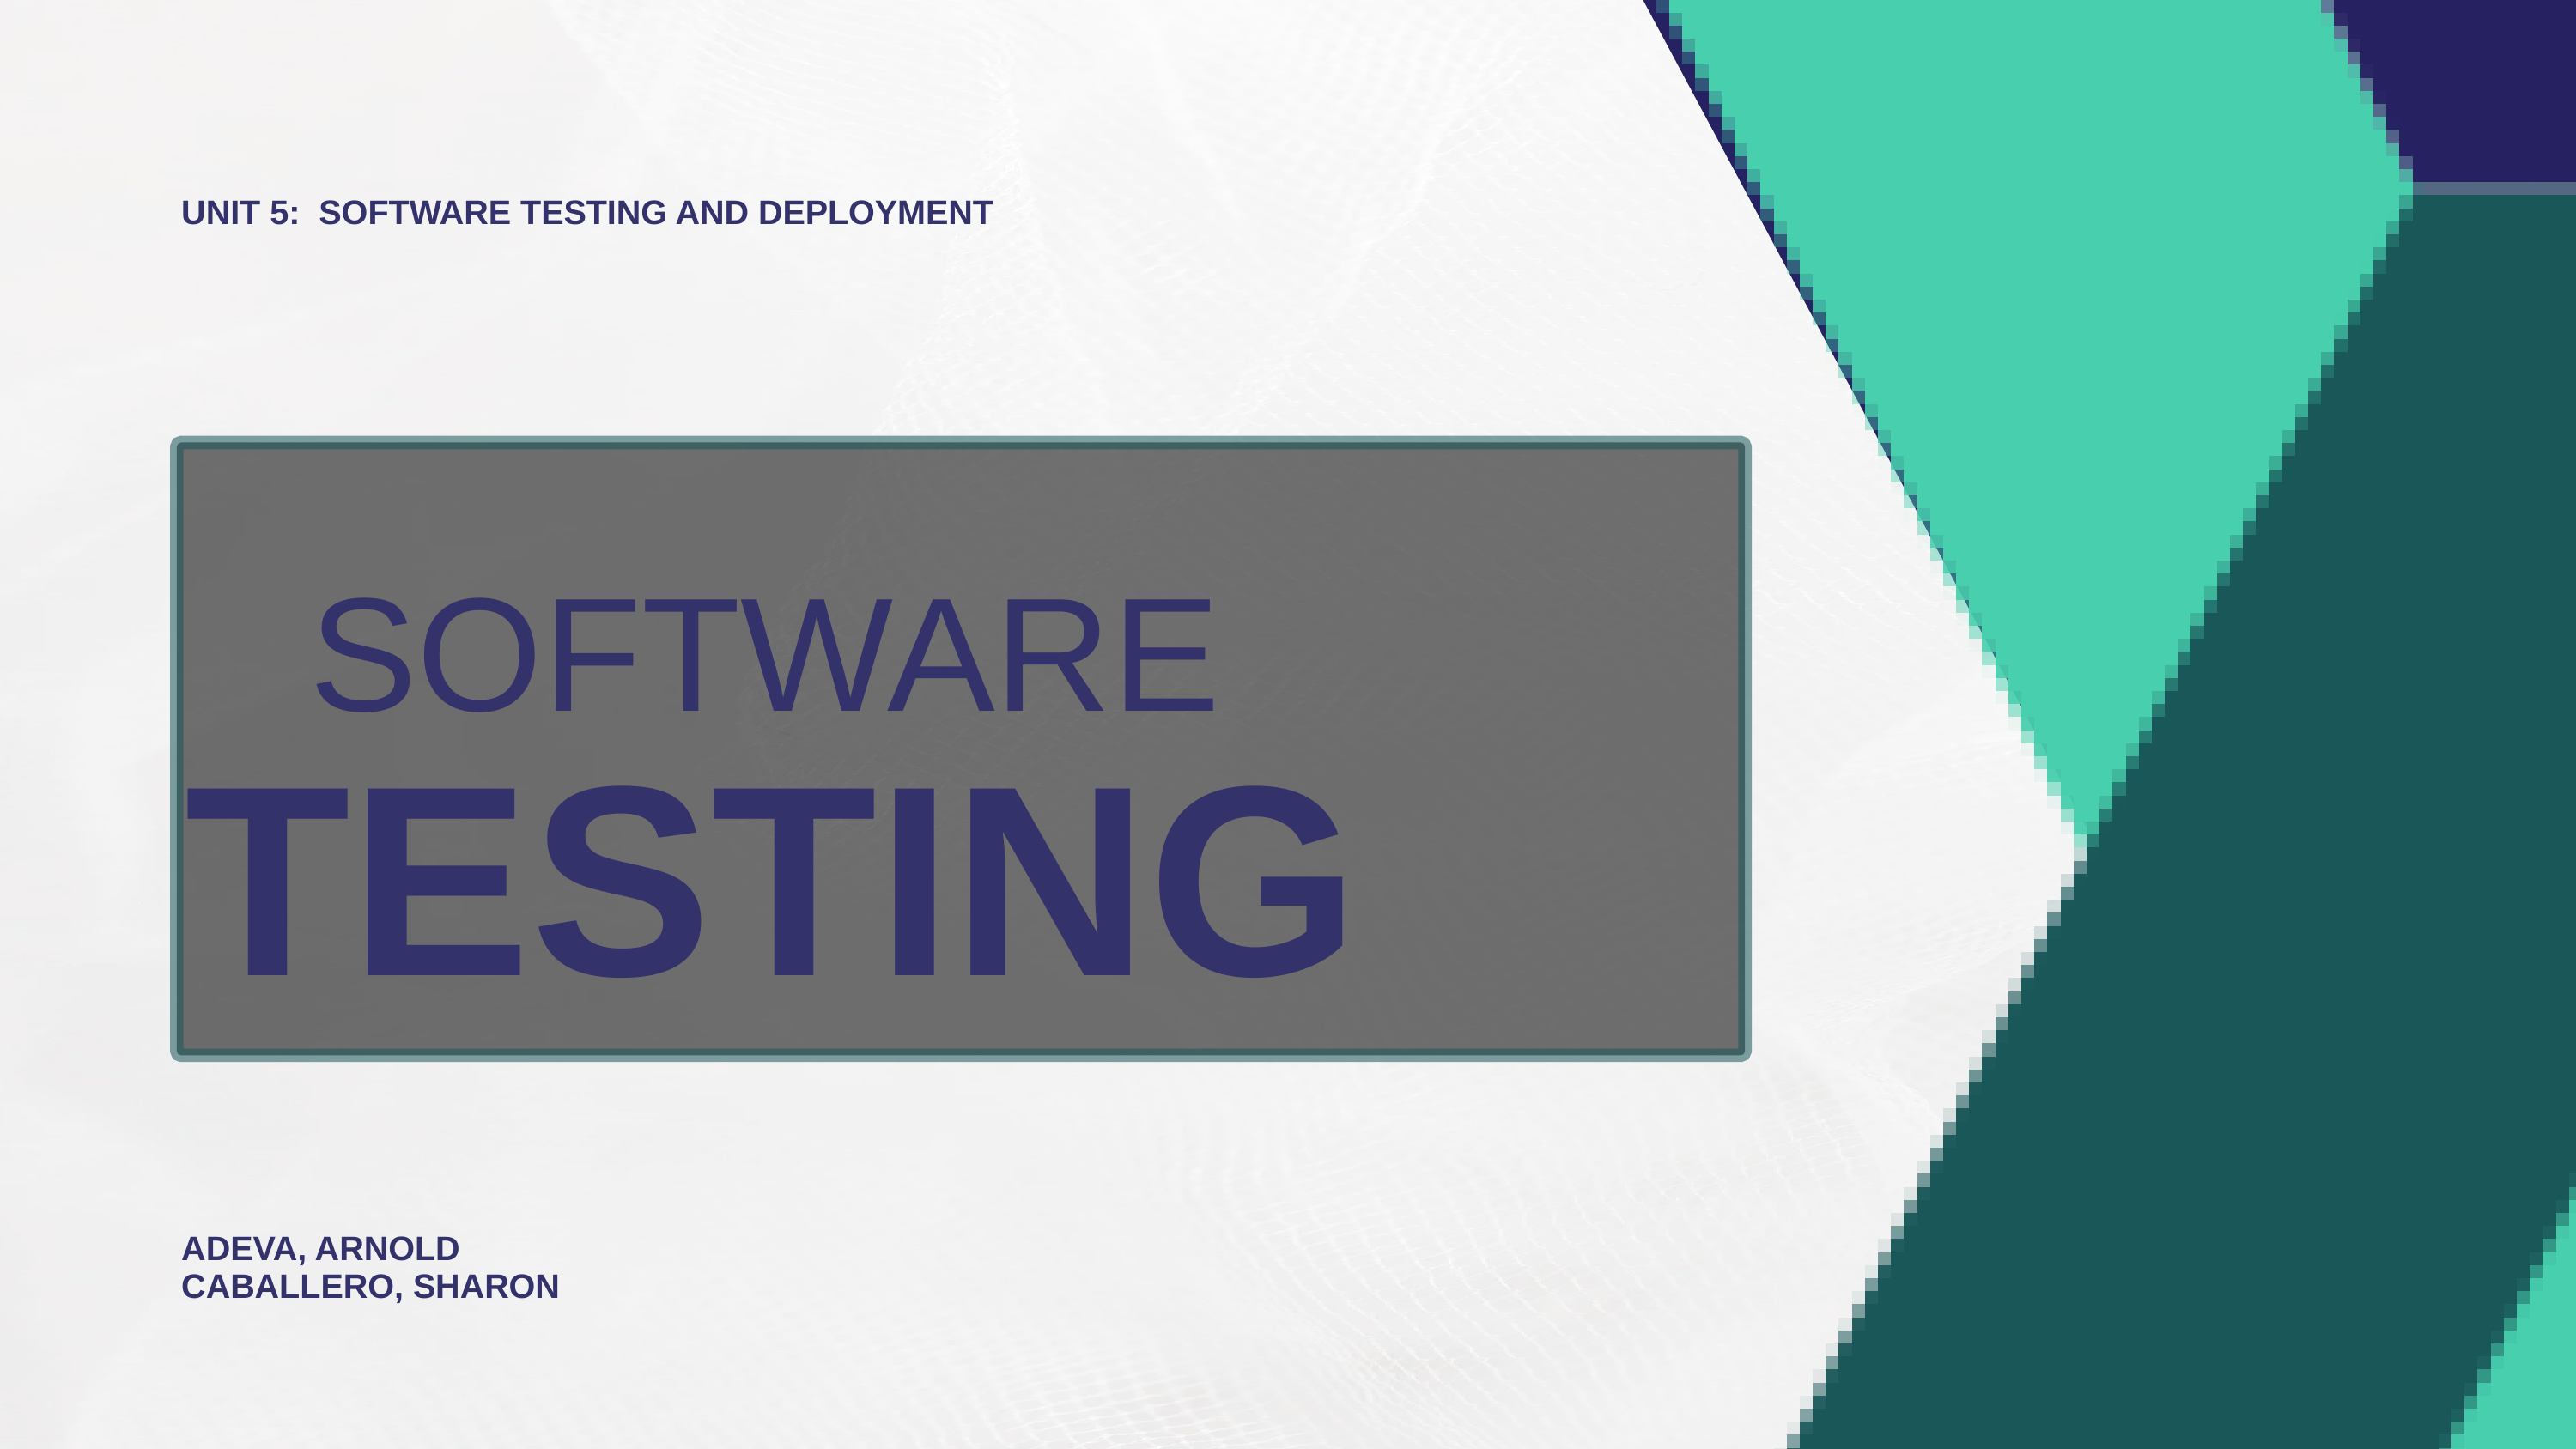

UNIT 5:  SOFTWARE TESTING AND DEPLOYMENT

SOFTWARE
TESTING
ADEVA, ARNOLD
CABALLERO, SHARON